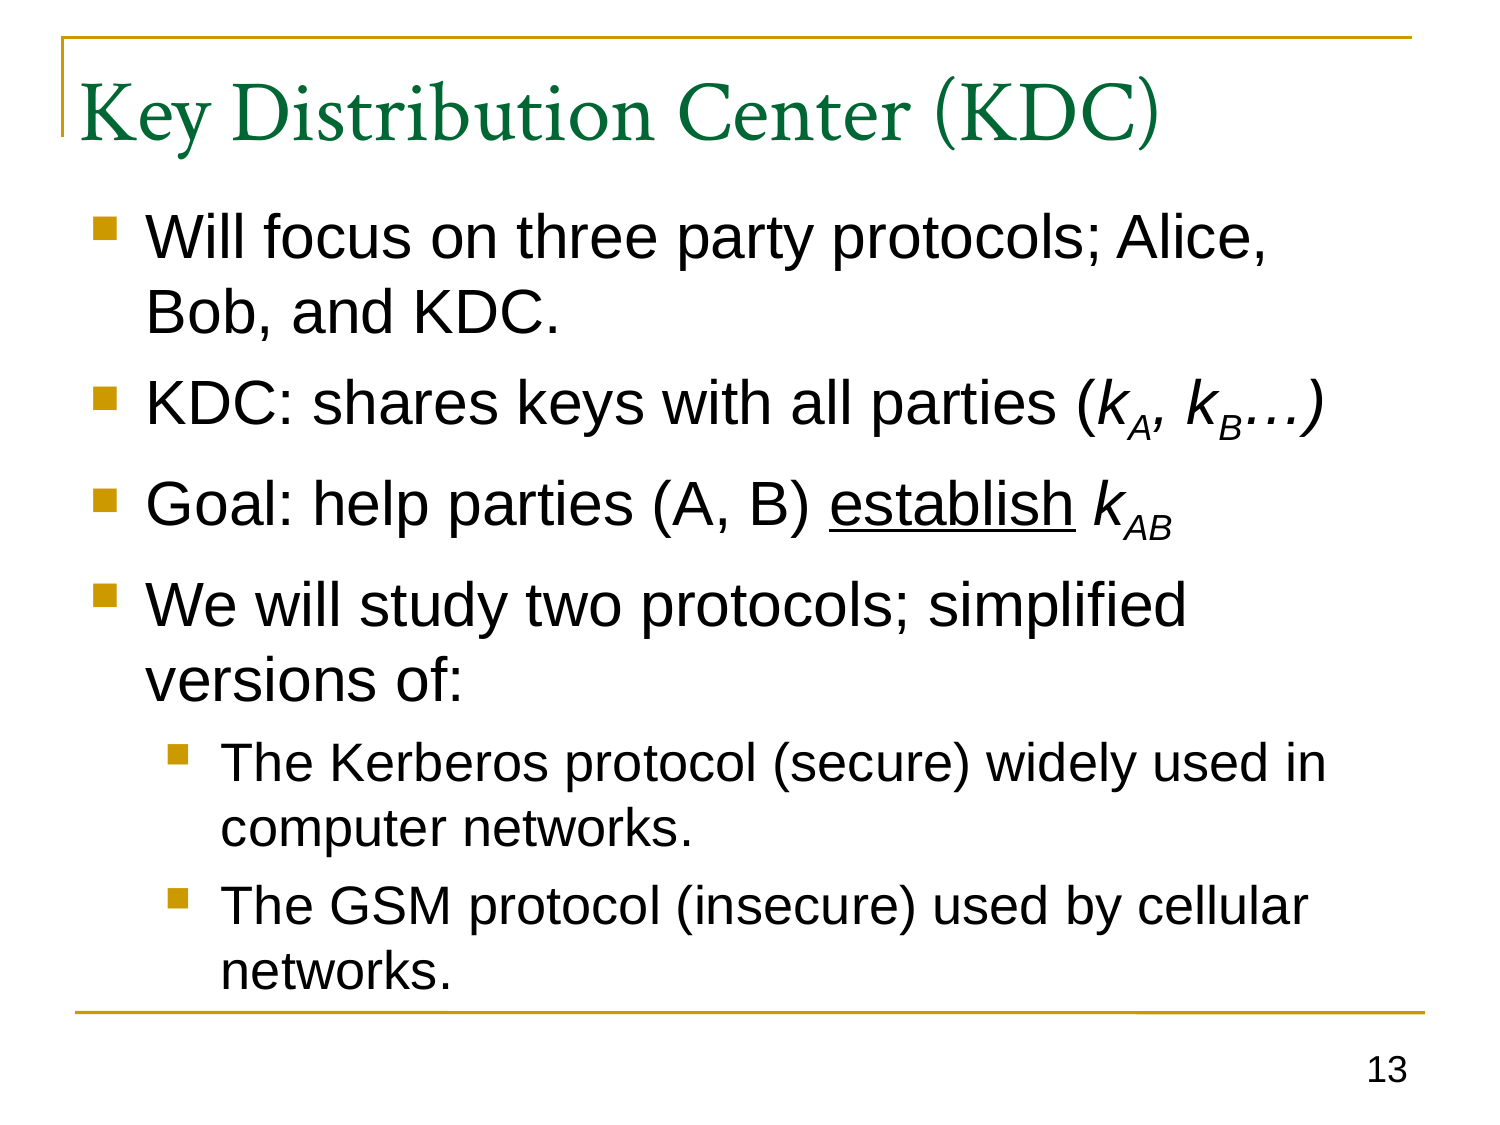

Key Distribution Center (KDC)
Will focus on three party protocols; Alice, Bob, and KDC.
KDC: shares keys with all parties (kA, kB…)
Goal: help parties (A, B) establish kAB
We will study two protocols; simplified versions of:
The Kerberos protocol (secure) widely used in computer networks.
The GSM protocol (insecure) used by cellular networks.
13